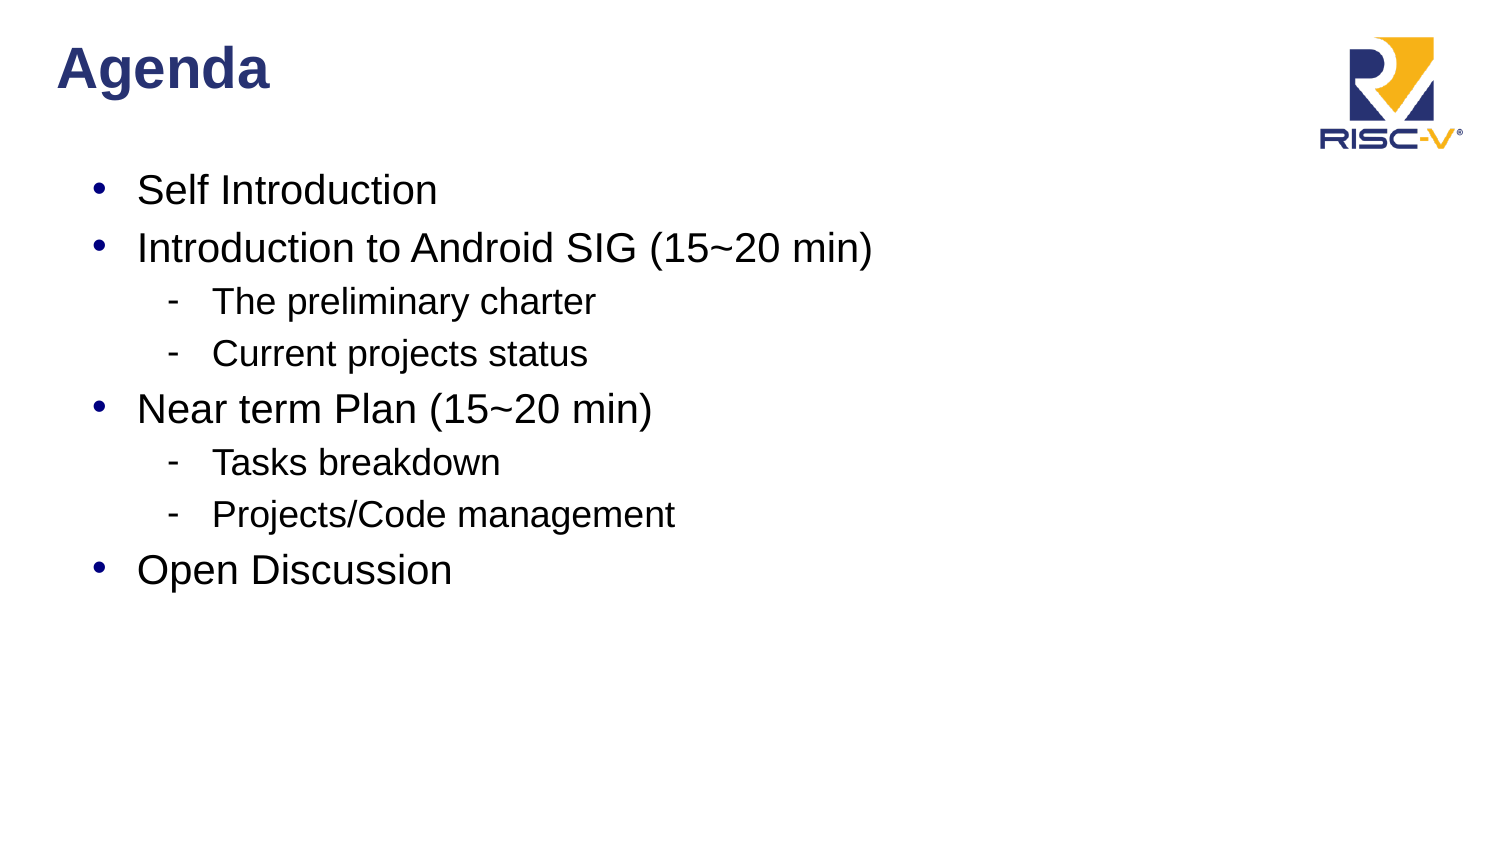

# Agenda
Self Introduction
Introduction to Android SIG (15~20 min)
The preliminary charter
Current projects status
Near term Plan (15~20 min)
Tasks breakdown
Projects/Code management
Open Discussion